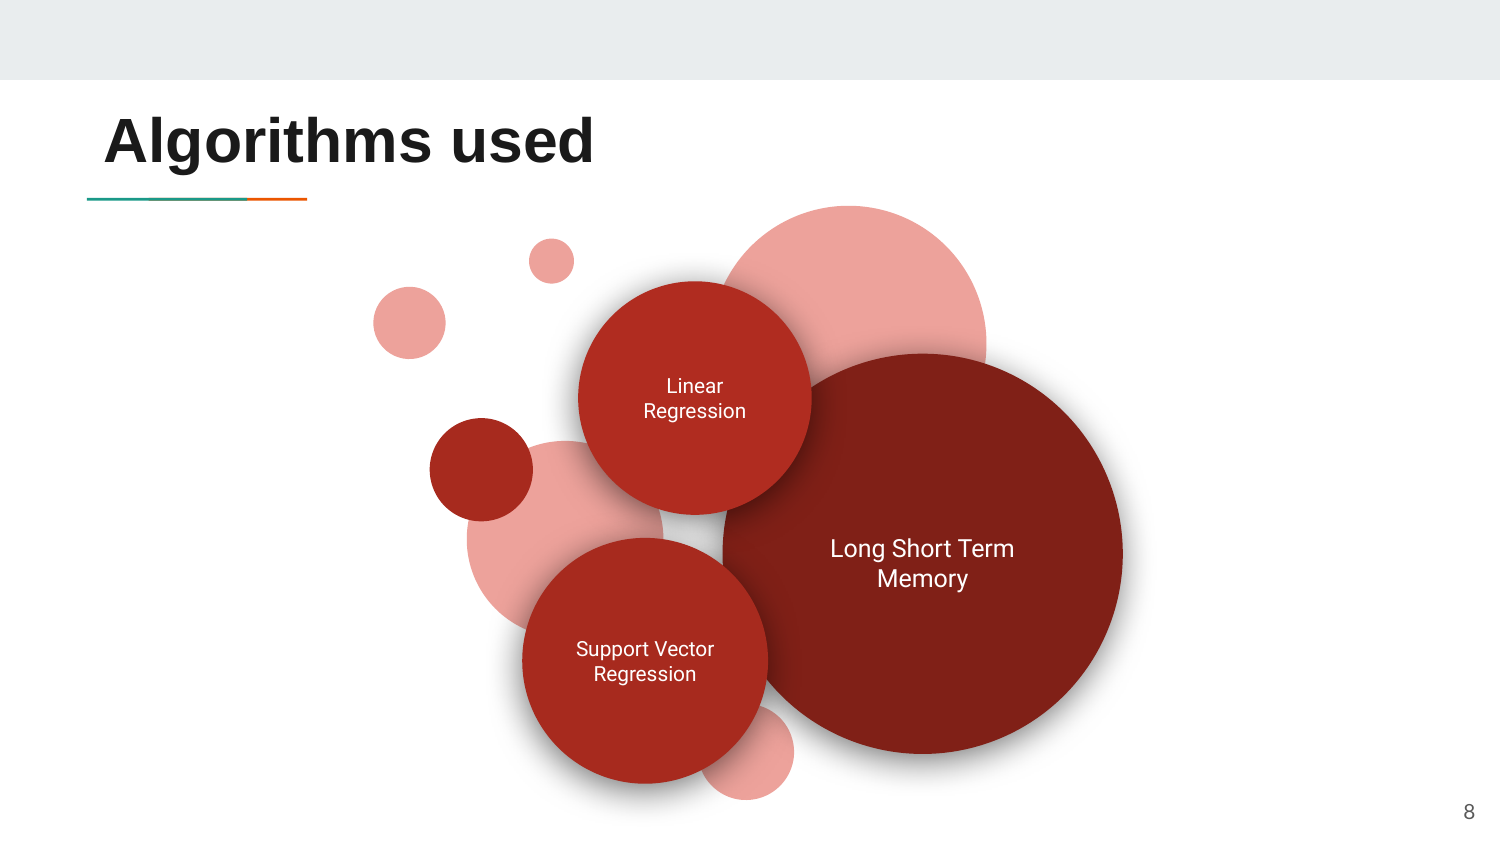

# Algorithms used

Linear Regression

Long Short Term Memory

Support Vector Regression
8